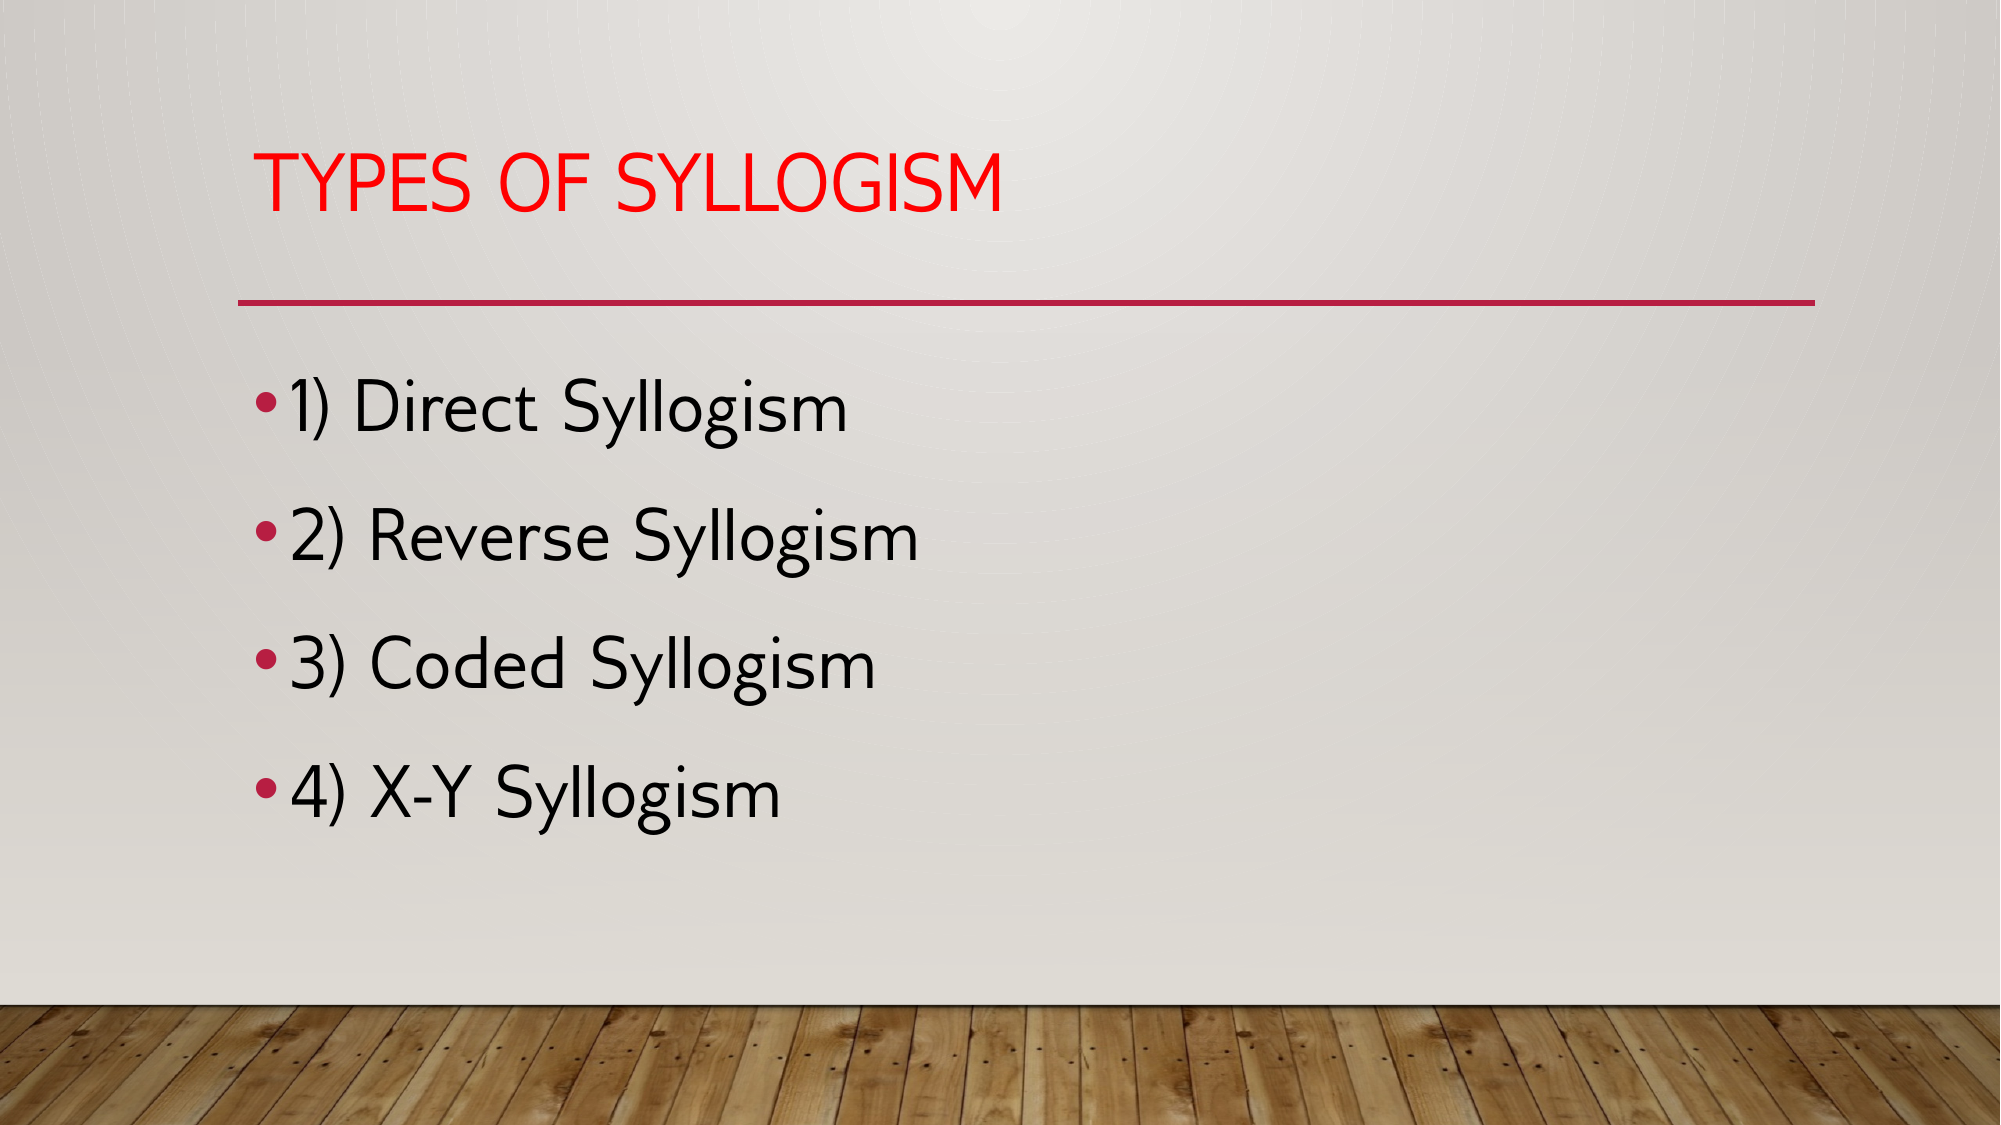

# Types of Syllogism
1) Direct Syllogism
2) Reverse Syllogism
3) Coded Syllogism
4) X-Y Syllogism